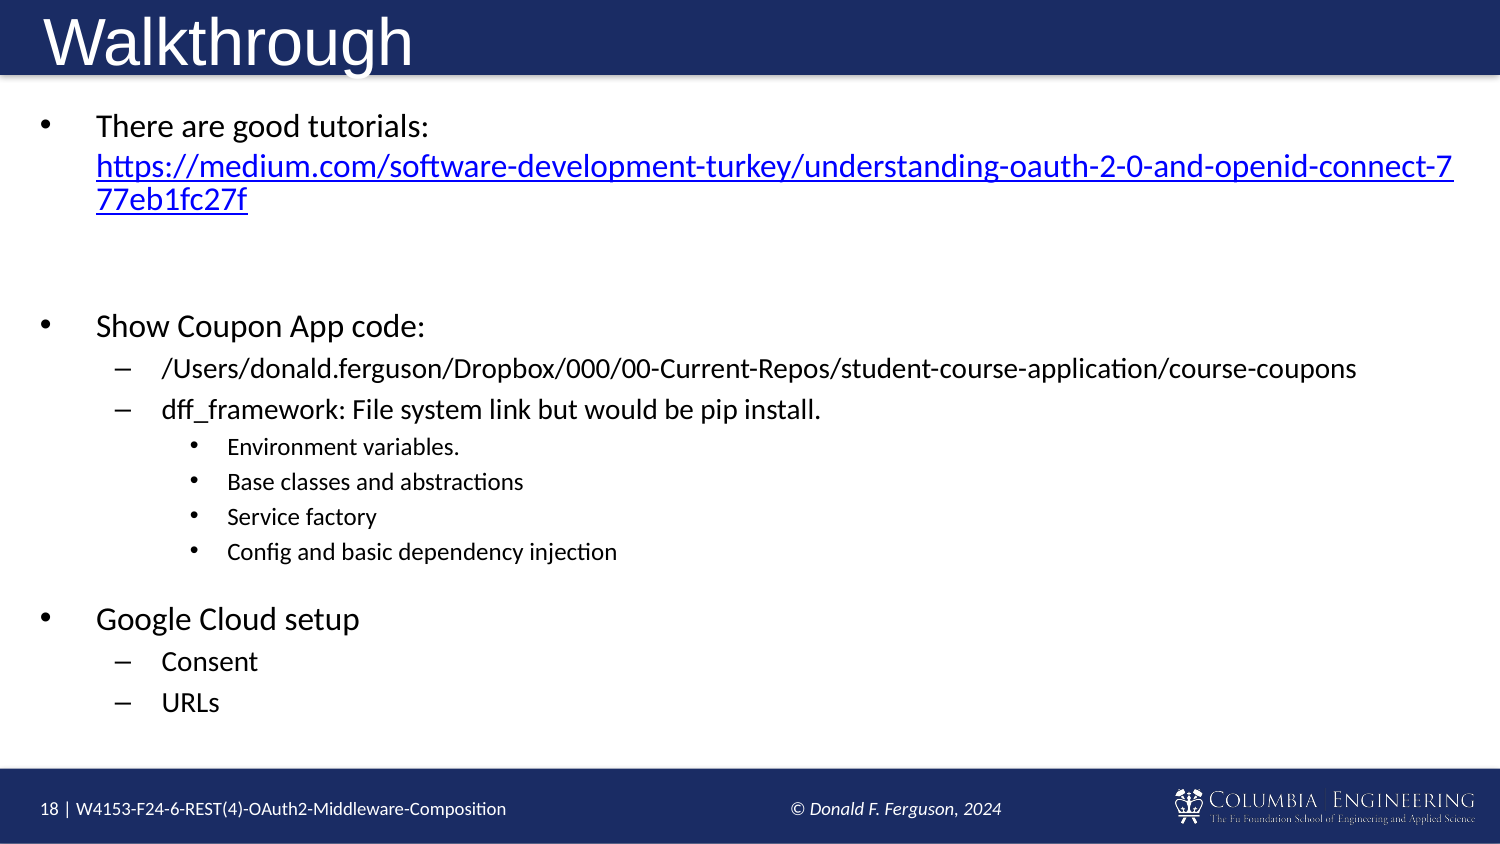

# Walkthrough
There are good tutorials:
https://medium.com/software-development-turkey/understanding-oauth-2-0-and-openid-connect-777eb1fc27f
Show Coupon App code:
/Users/donald.ferguson/Dropbox/000/00-Current-Repos/student-course-application/course-coupons
dff_framework: File system link but would be pip install.
Environment variables.
Base classes and abstractions
Service factory
Config and basic dependency injection
Google Cloud setup
Consent
URLs